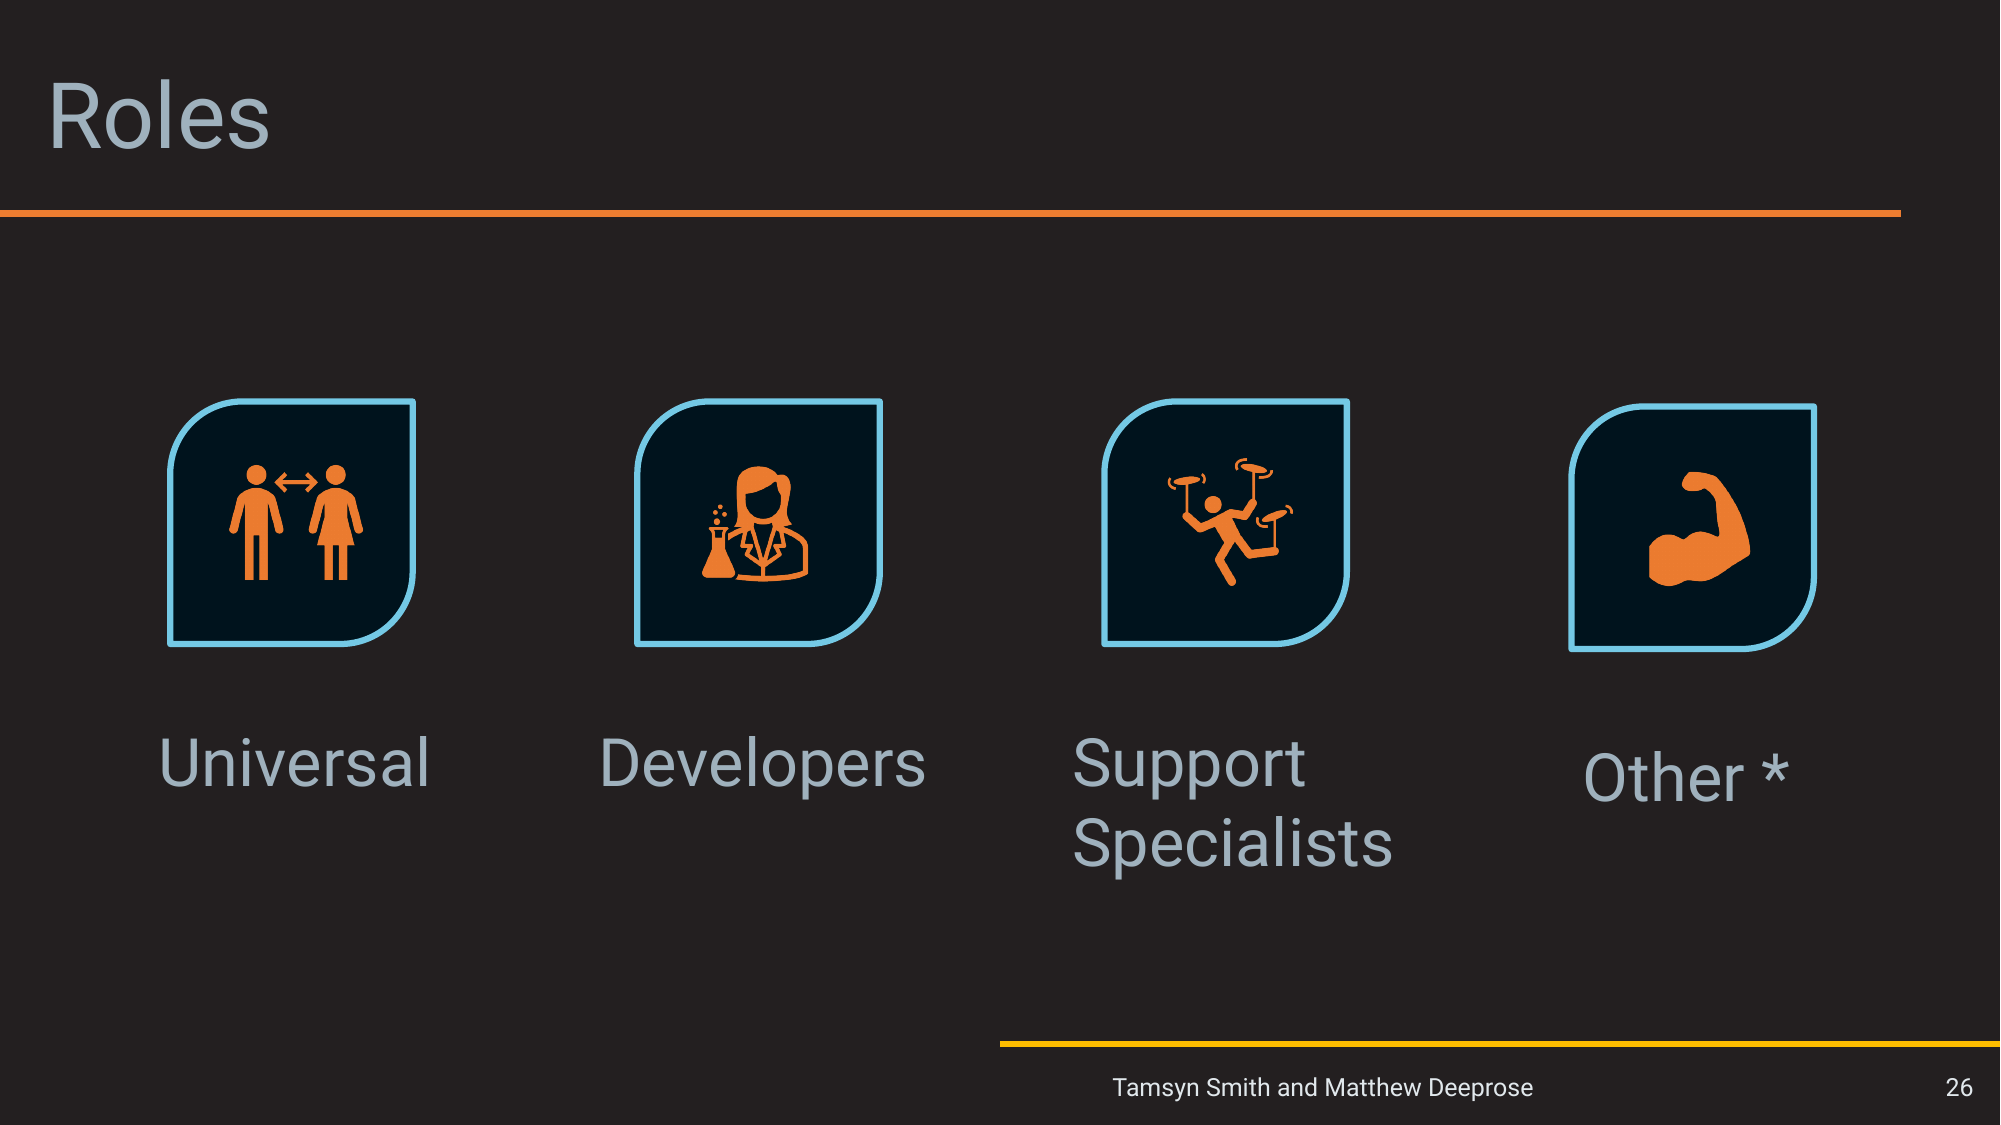

# Roles
Universal
Developers
Support Specialists
Other *
26
Tamsyn Smith and Matthew Deeprose